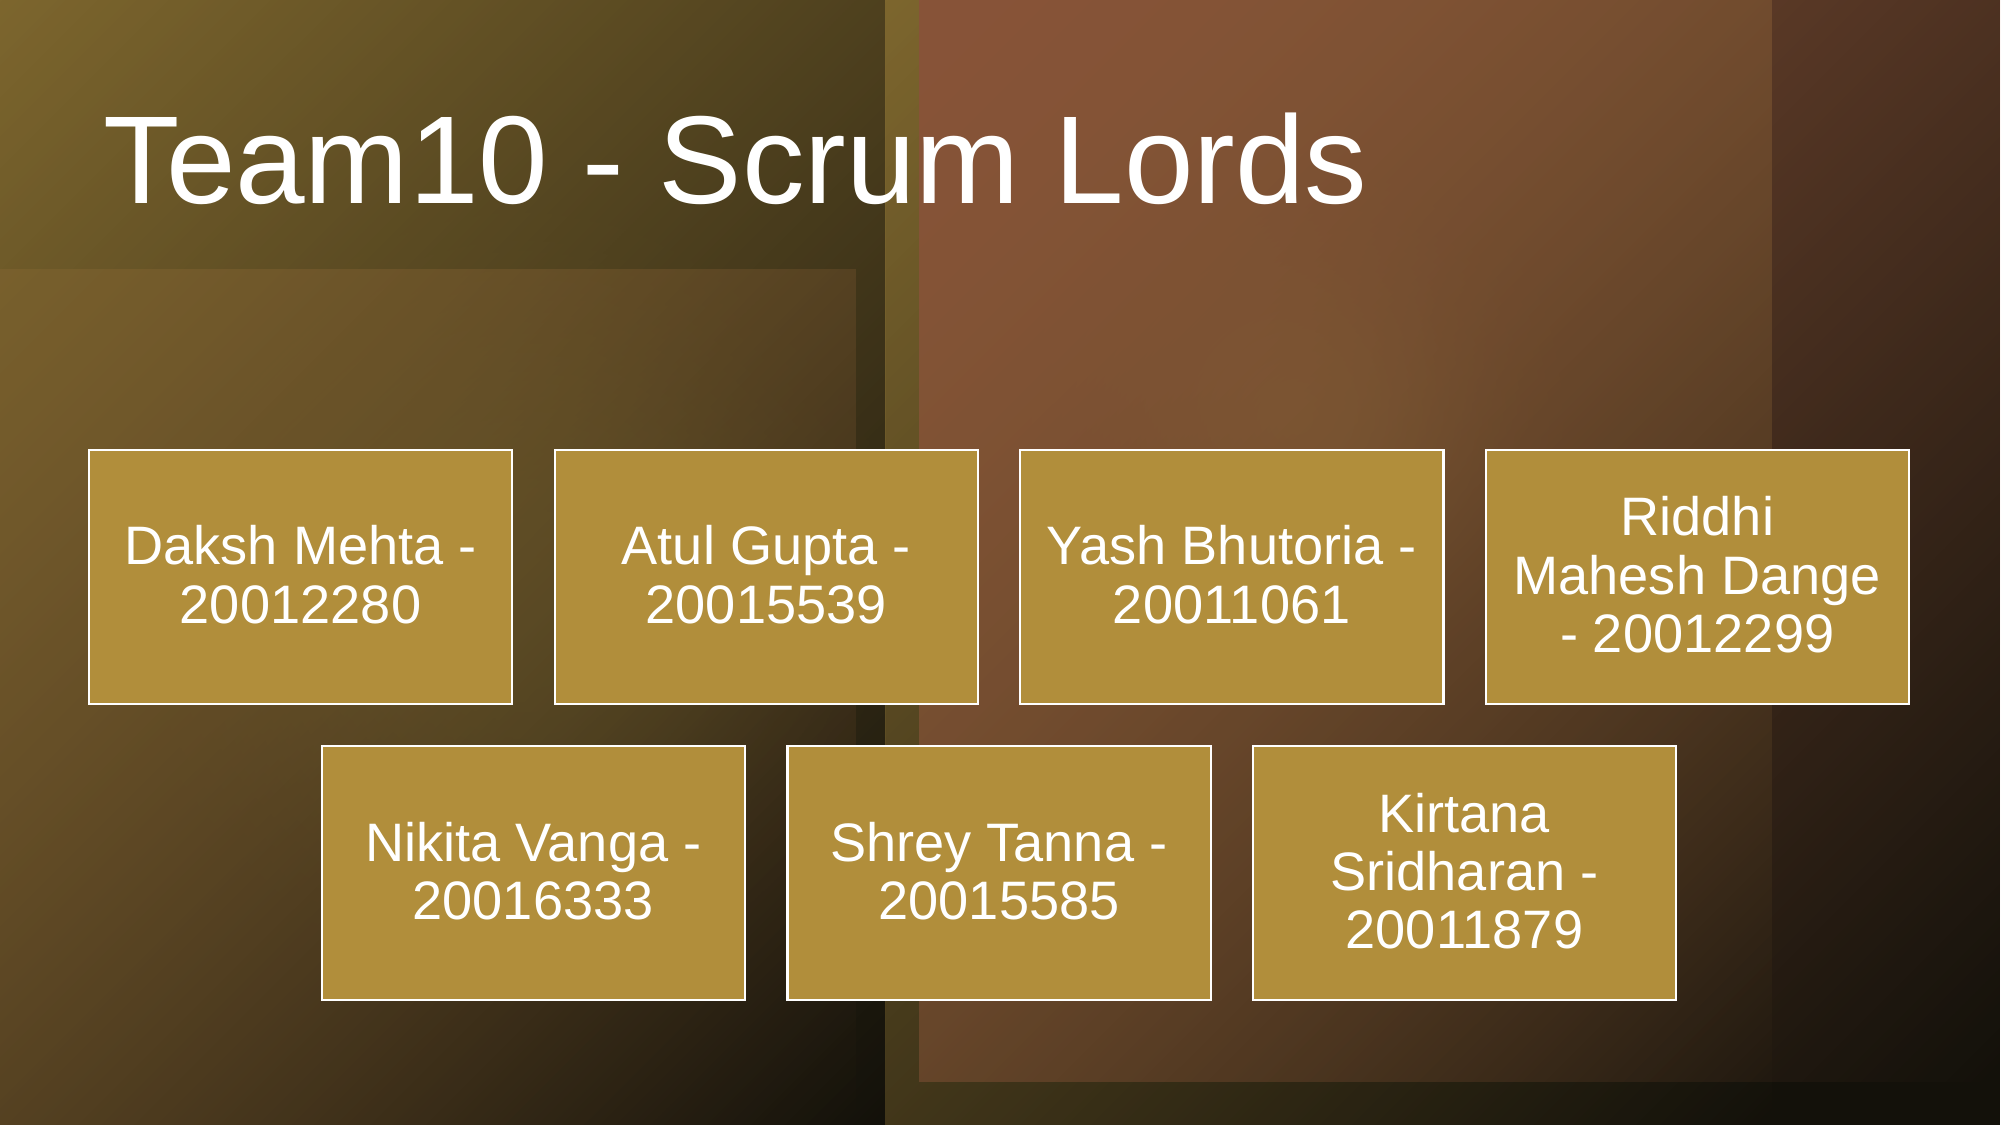

# Team10 - Scrum Lords
Daksh Mehta - 20012280
Atul Gupta - 20015539
Yash Bhutoria - 20011061
Riddhi Mahesh Dange - 20012299
Nikita Vanga - 20016333
Shrey Tanna - 20015585
Kirtana Sridharan - 20011879